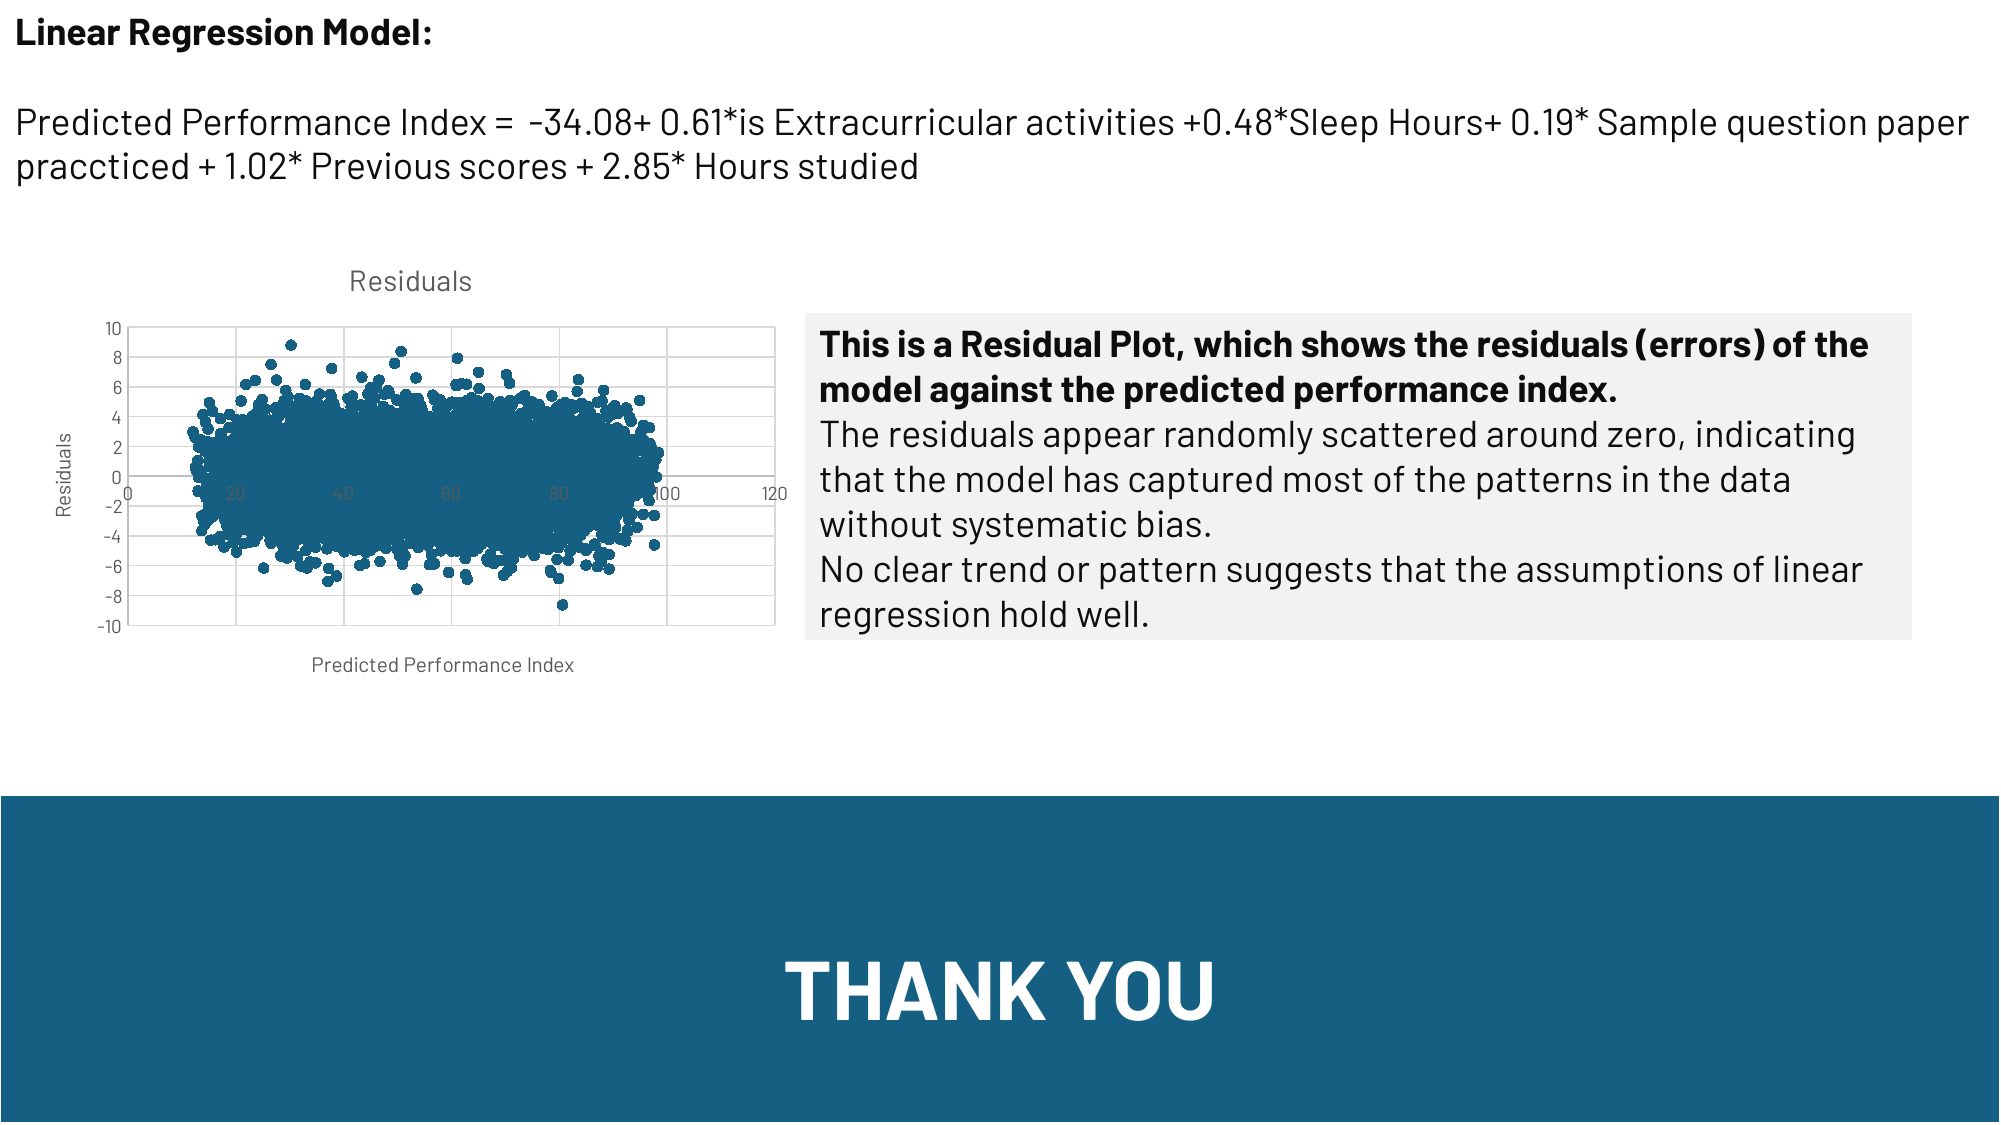

| Linear Regression Model: Predicted Performance Index = -34.08+ 0.61\*is Extracurricular activities +0.48\*Sleep Hours+ 0.19\* Sample question paper praccticed + 1.02\* Previous scores + 2.85\* Hours studied |
| --- |

### Chart:

| Category | Residuals |
|---|---|
| This is a Residual Plot, which shows the residuals (errors) of the model against the predicted performance index. The residuals appear randomly scattered around zero, indicating that the model has captured most of the patterns in the data without systematic bias. No clear trend or pattern suggests that the assumptions of linear regression hold well. |
| --- |
| THANK YOU |
| --- |